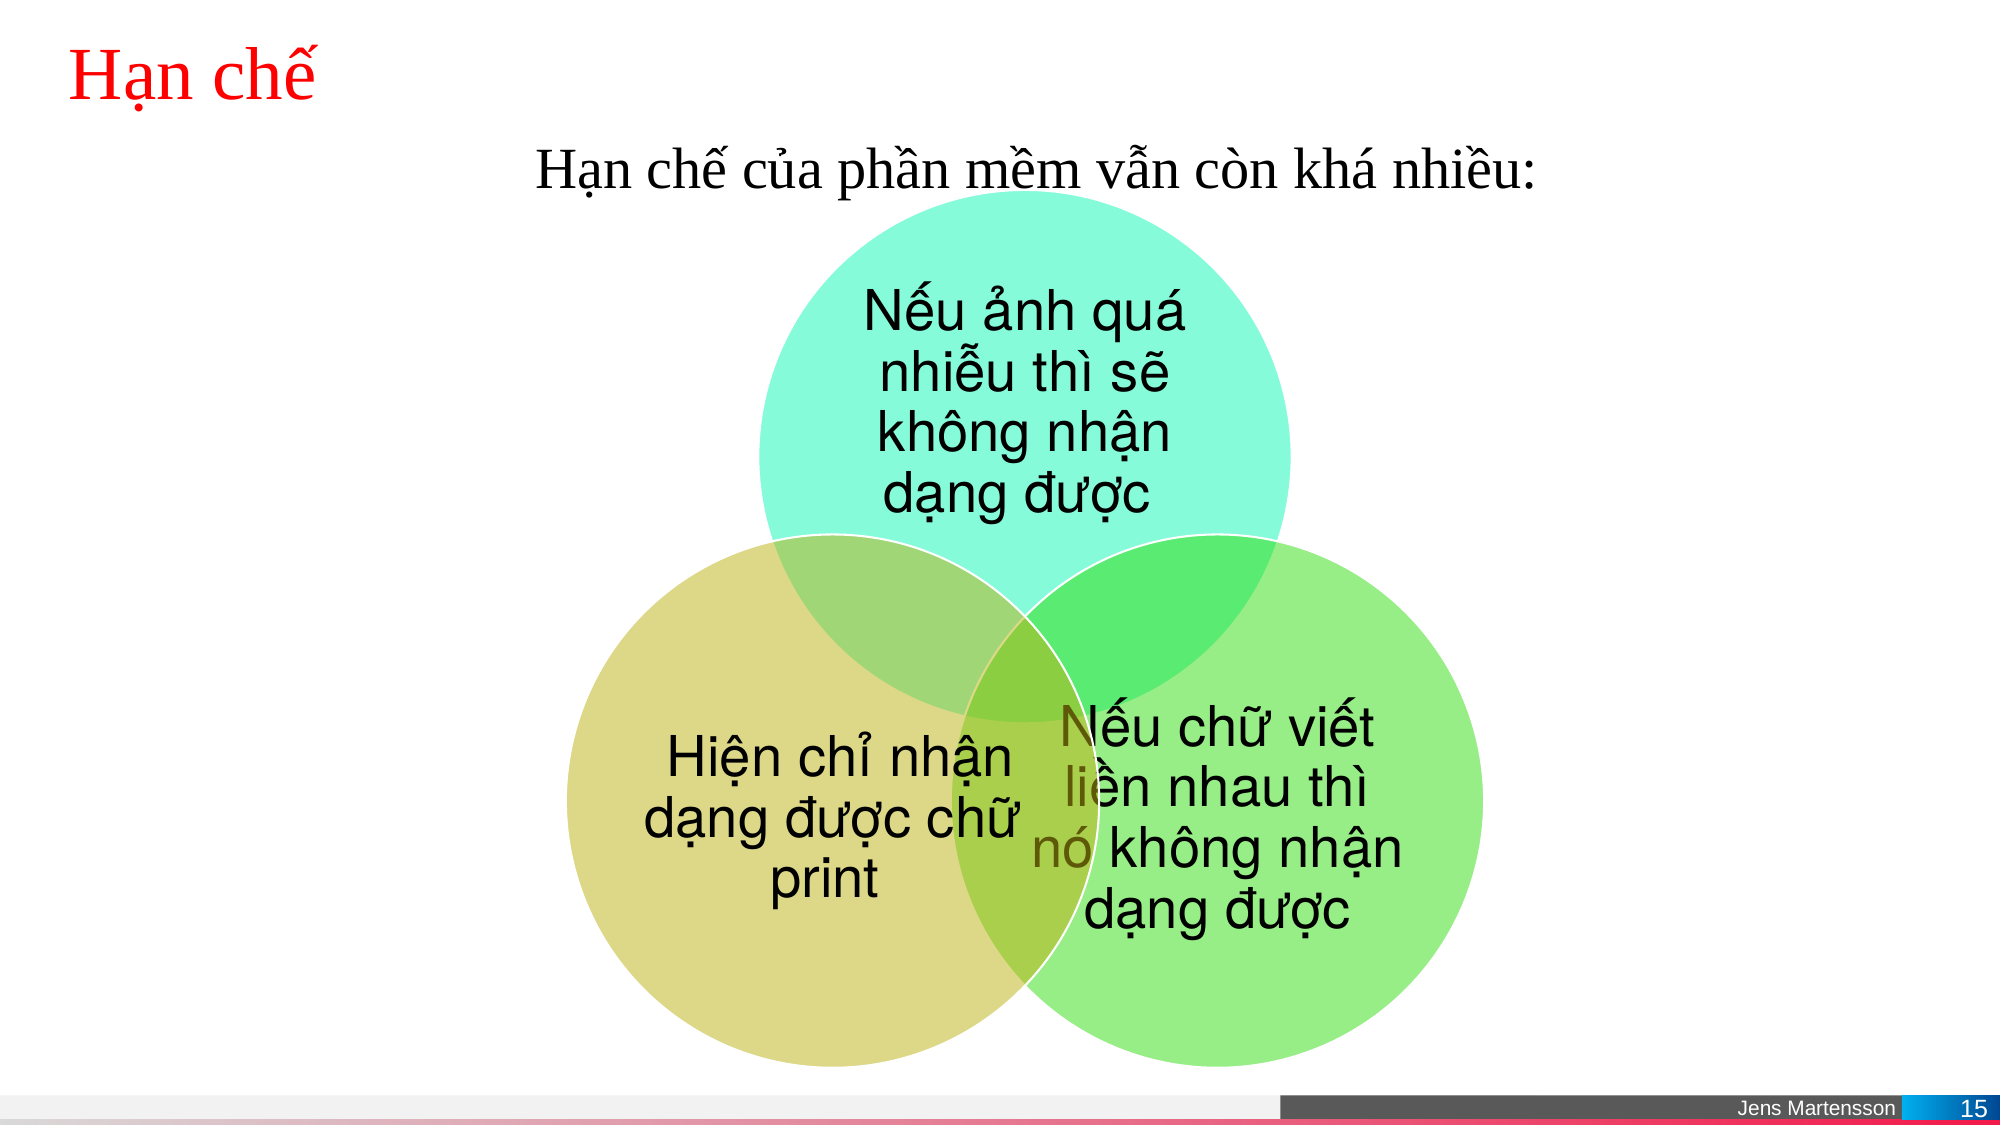

# Hạn chế
Hạn chế của phần mềm vẫn còn khá nhiều:
Nếu ảnh quá nhiễu thì sẽ không nhận dạng được
Nếu chữ viết liền nhau thì nó không nhận dạng được
 Hiện chỉ nhận dạng được chữ print
15